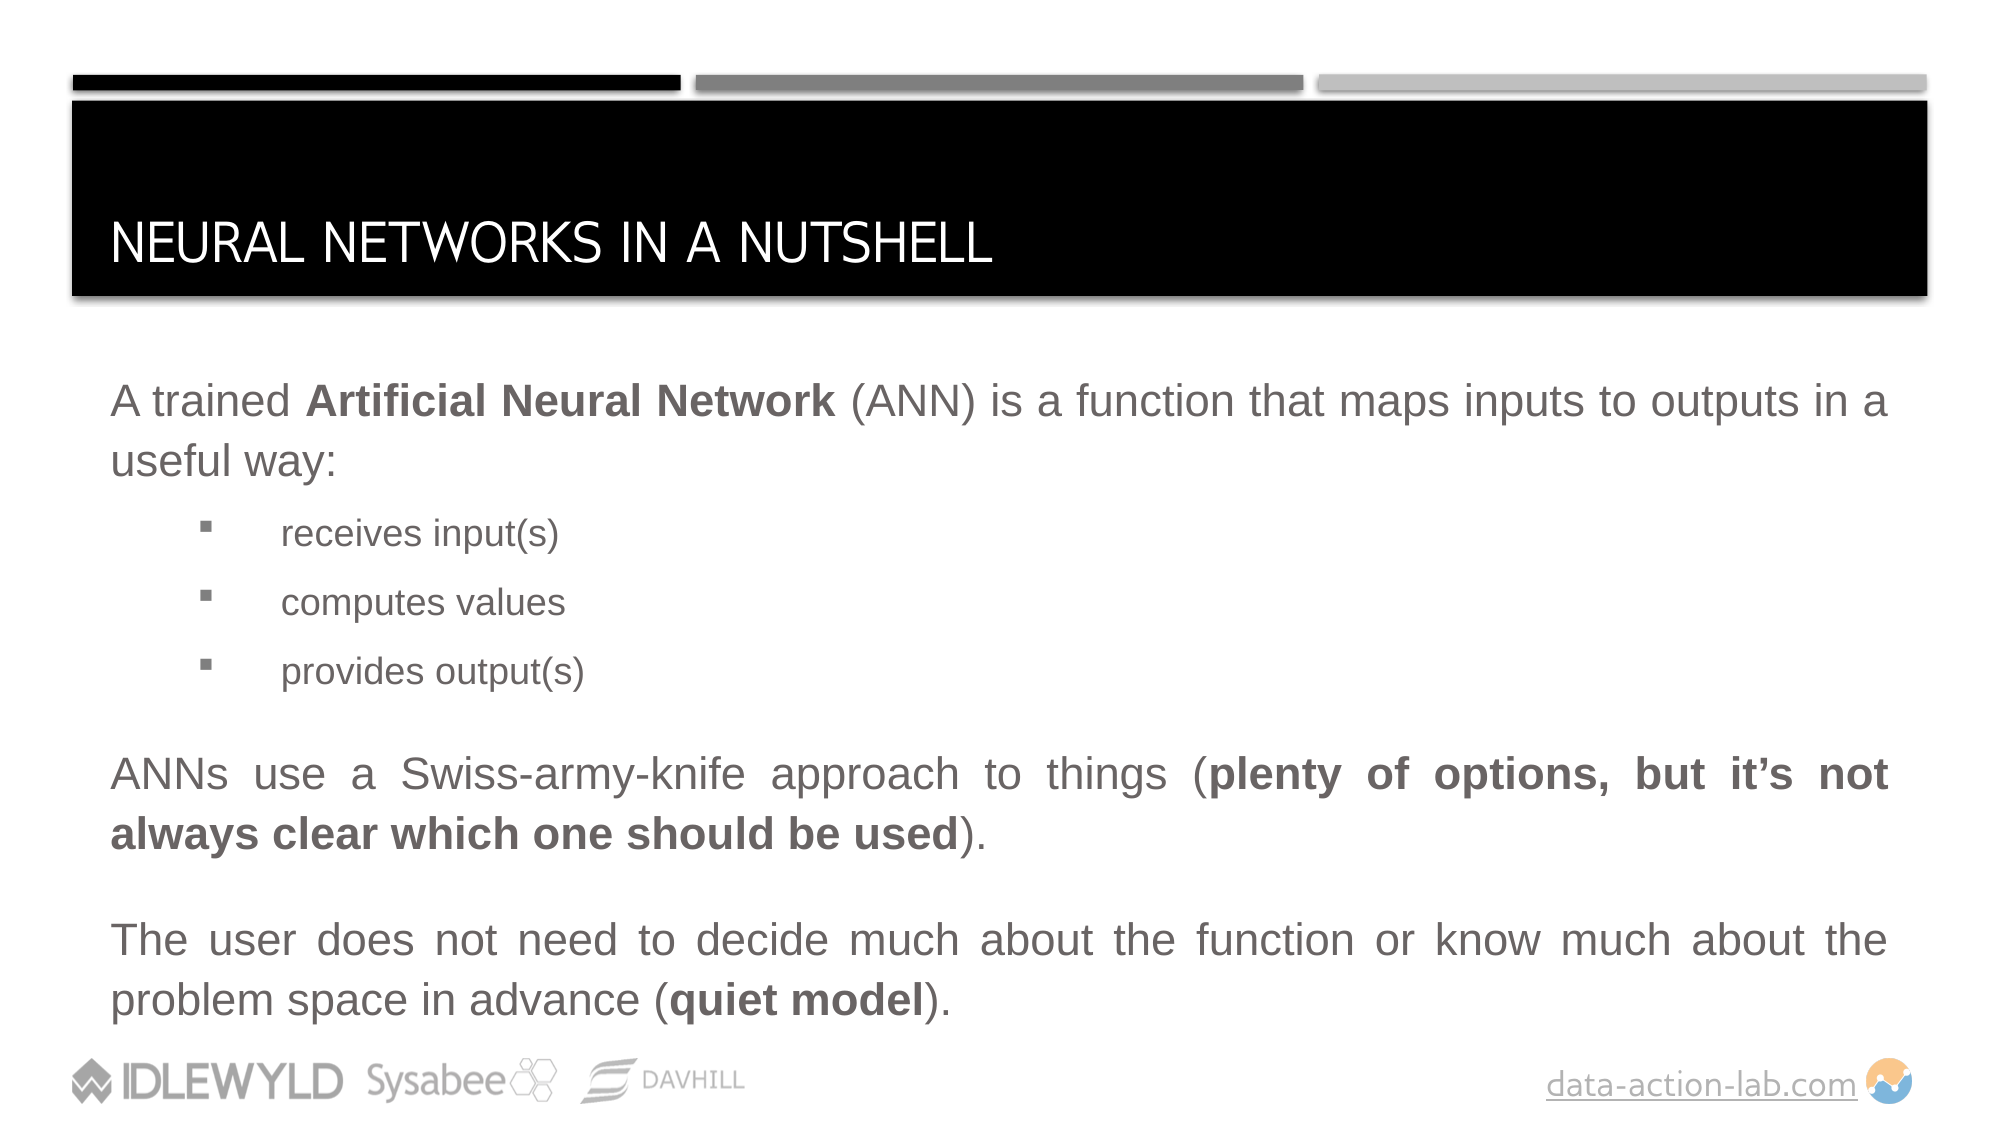

# Neural Networks in a Nutshell
A trained Artificial Neural Network (ANN) is a function that maps inputs to outputs in a useful way:
receives input(s)
computes values
provides output(s)

ANNs use a Swiss-army-knife approach to things (plenty of options, but it’s not always clear which one should be used).

The user does not need to decide much about the function or know much about the problem space in advance (quiet model).